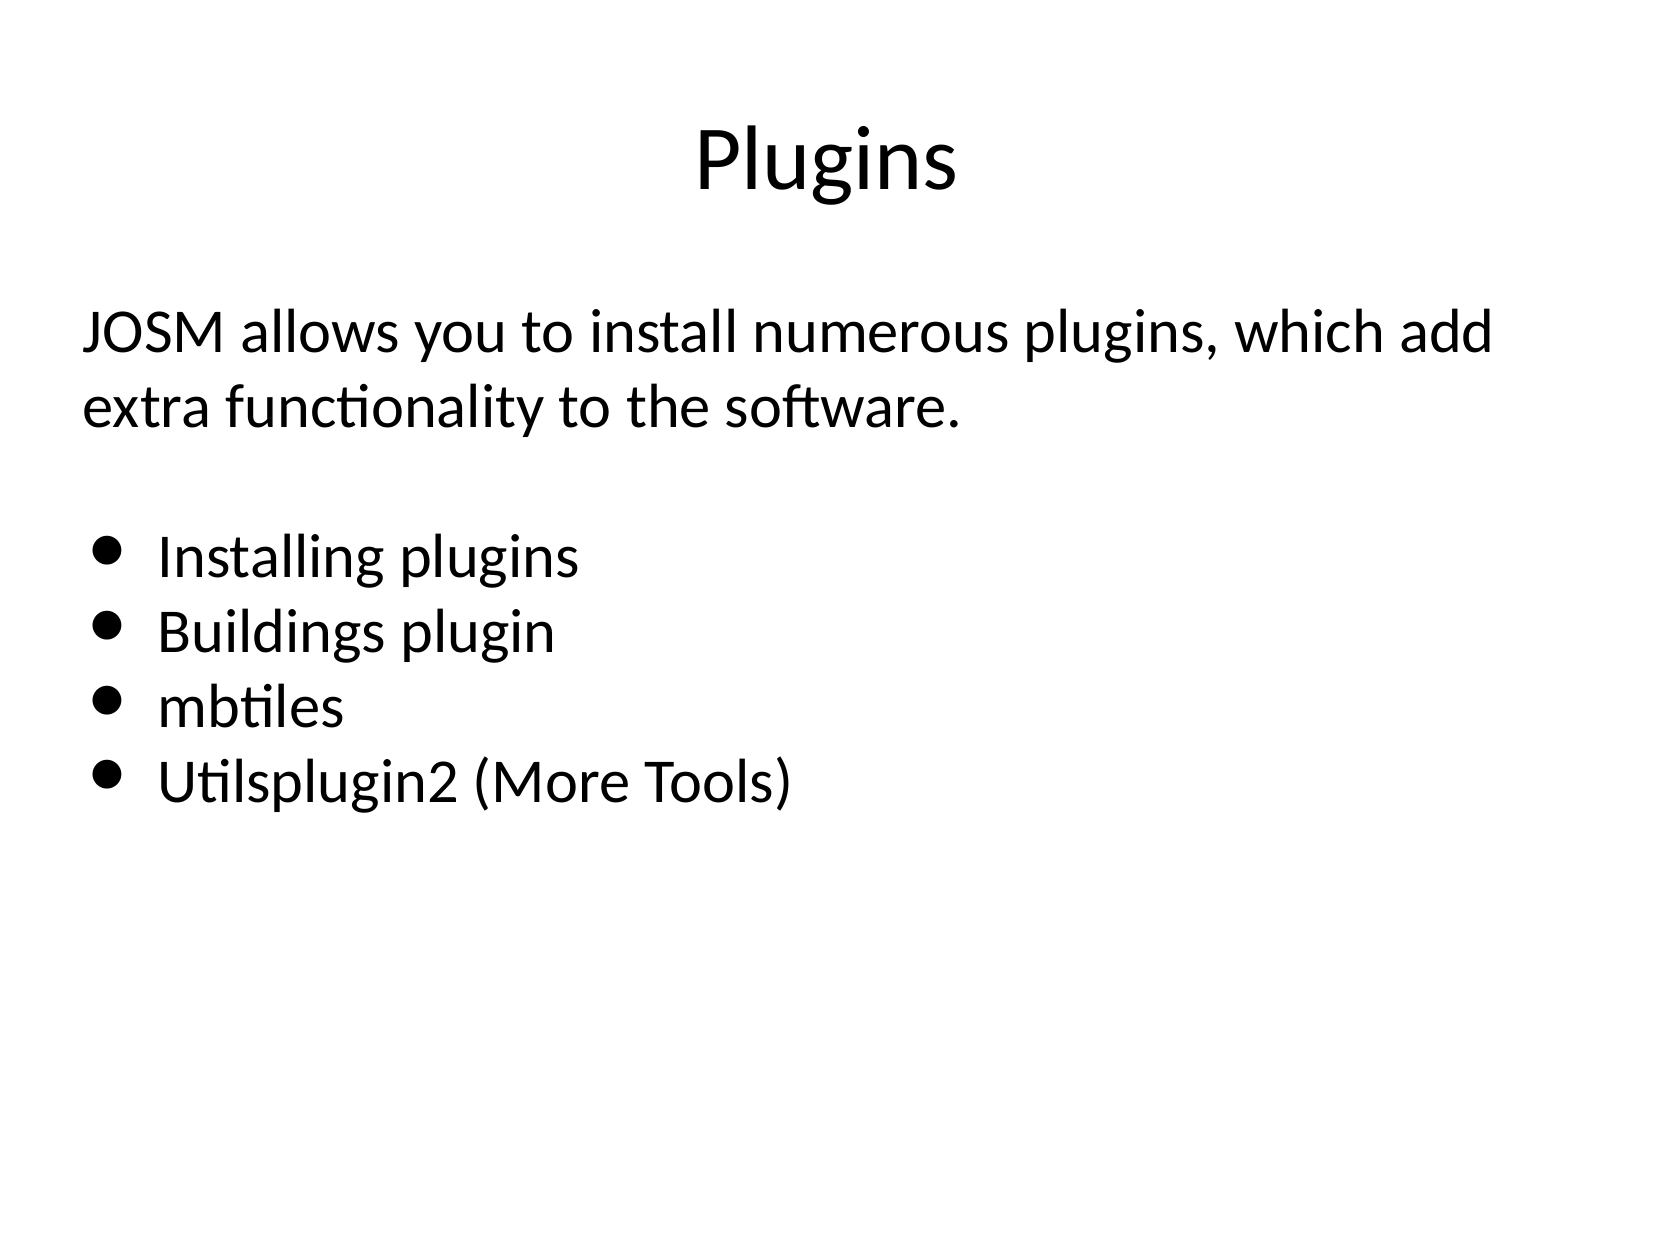

Plugins
JOSM allows you to install numerous plugins, which add extra functionality to the software.

Installing plugins
Buildings plugin
mbtiles
Utilsplugin2 (More Tools)